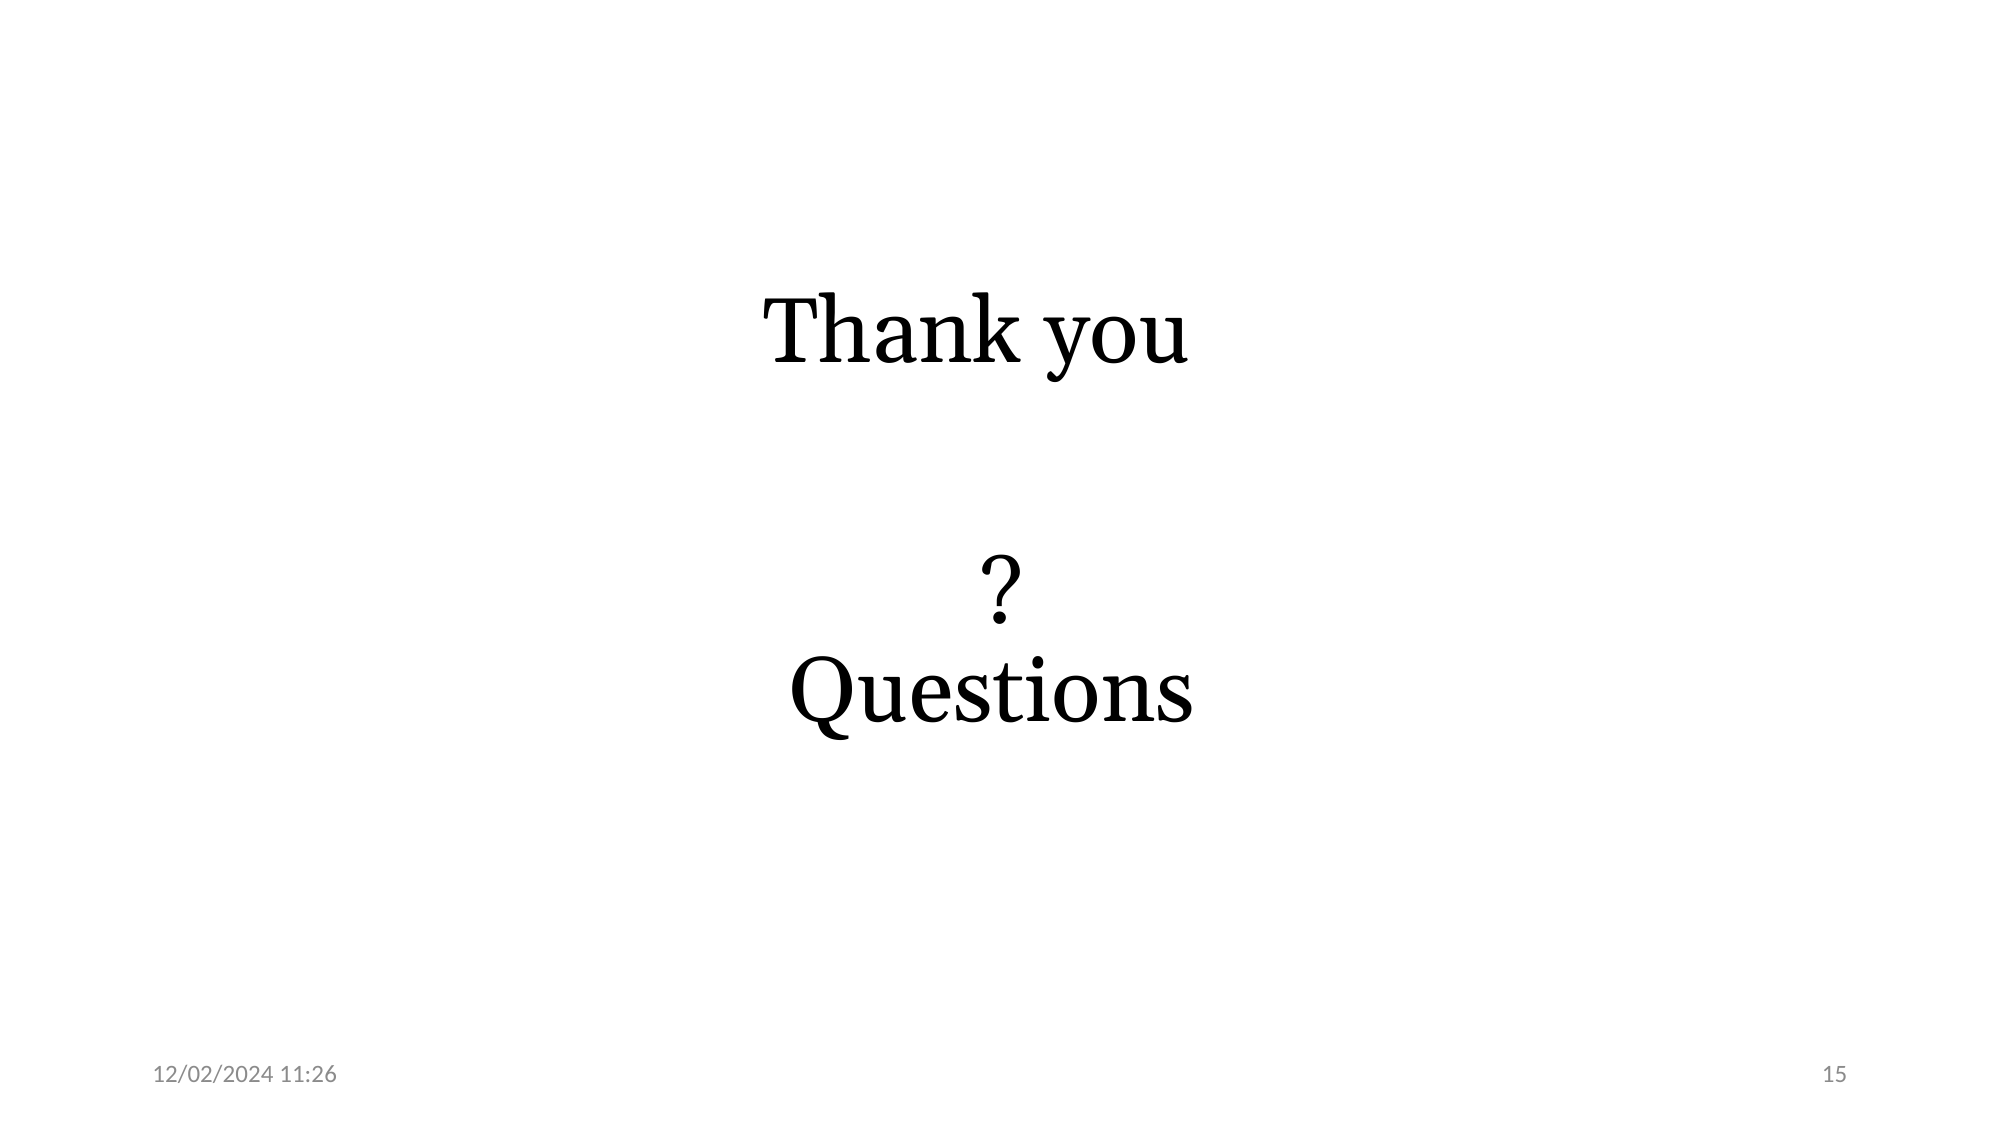

Thank you
?
Questions
12/02/2024 11:26
15